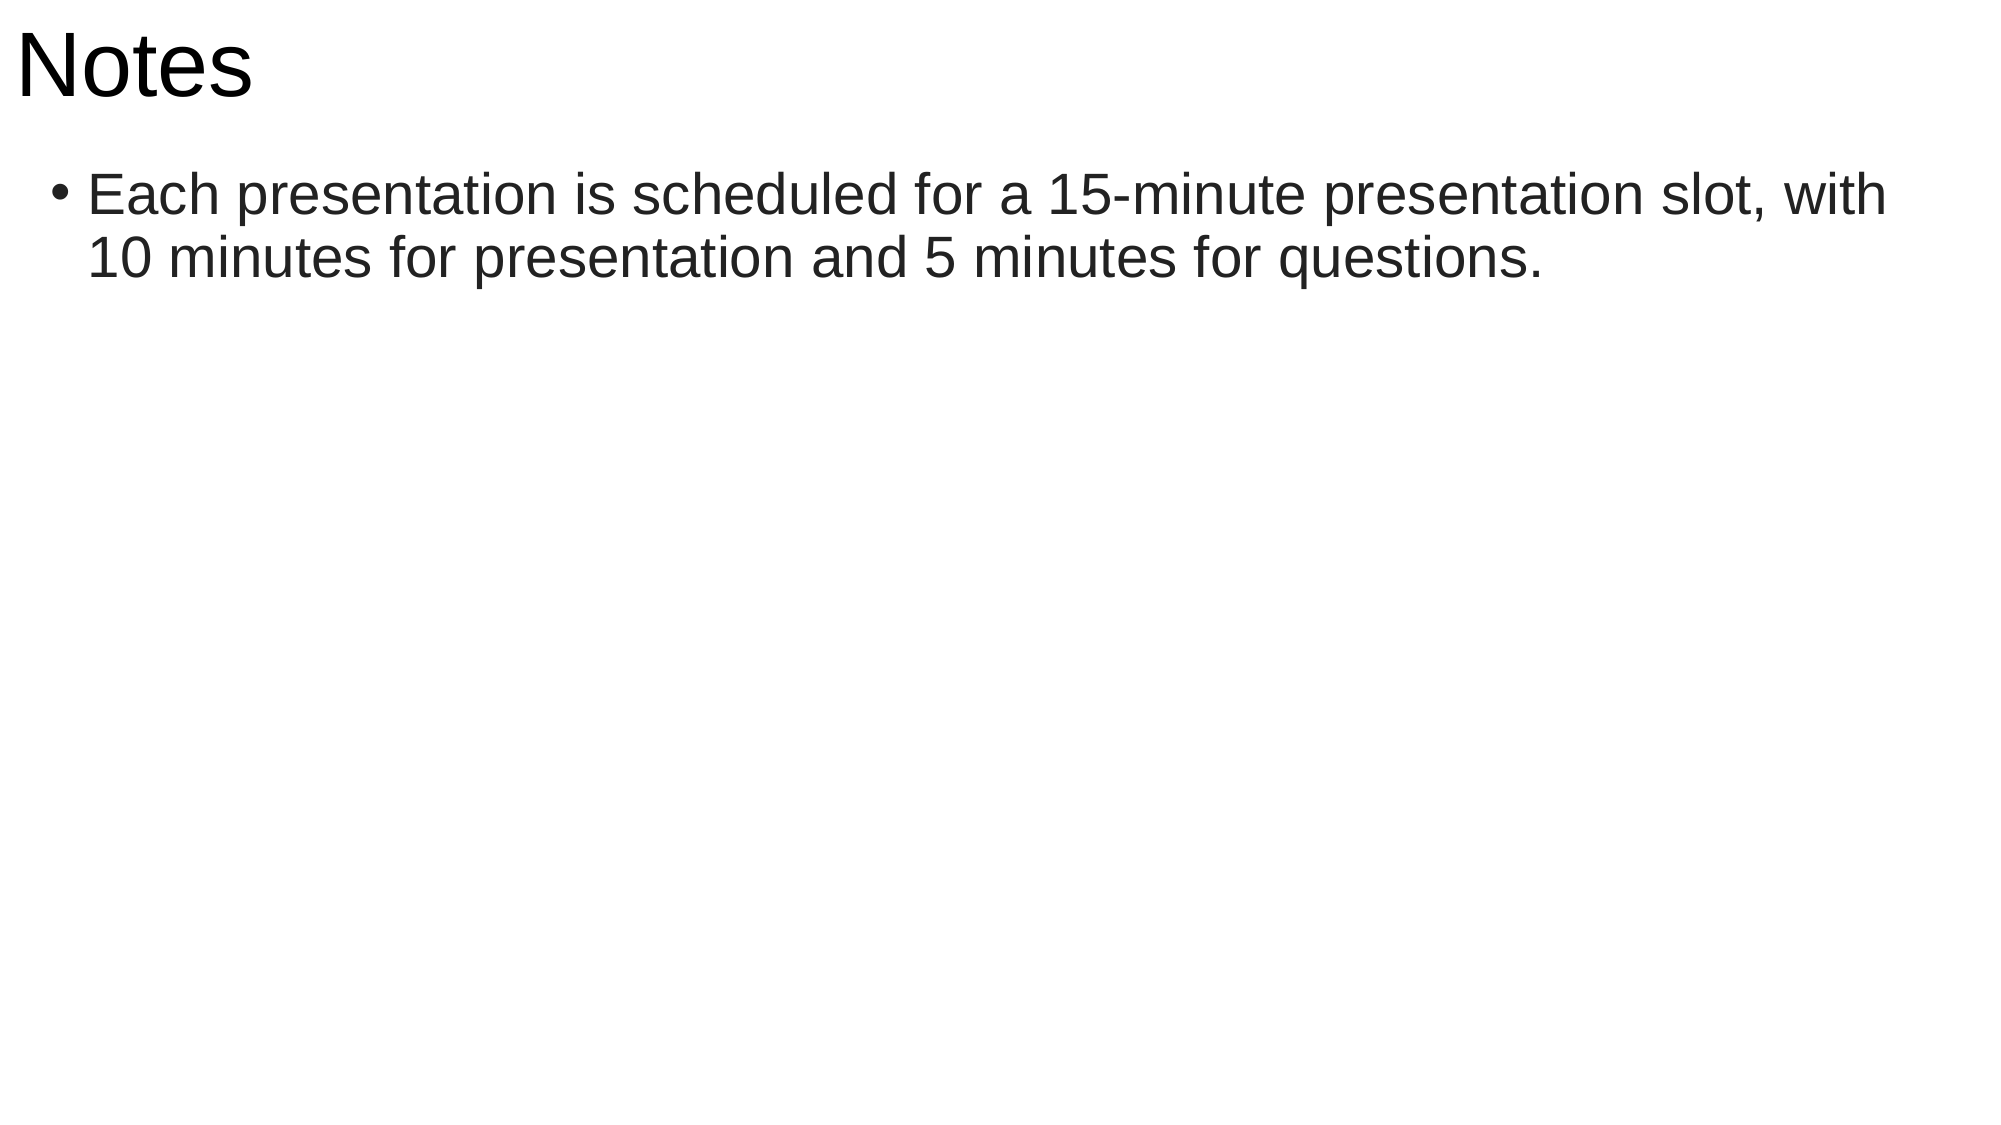

# Notes
Each presentation is scheduled for a 15-minute presentation slot, with 10 minutes for presentation and 5 minutes for questions.